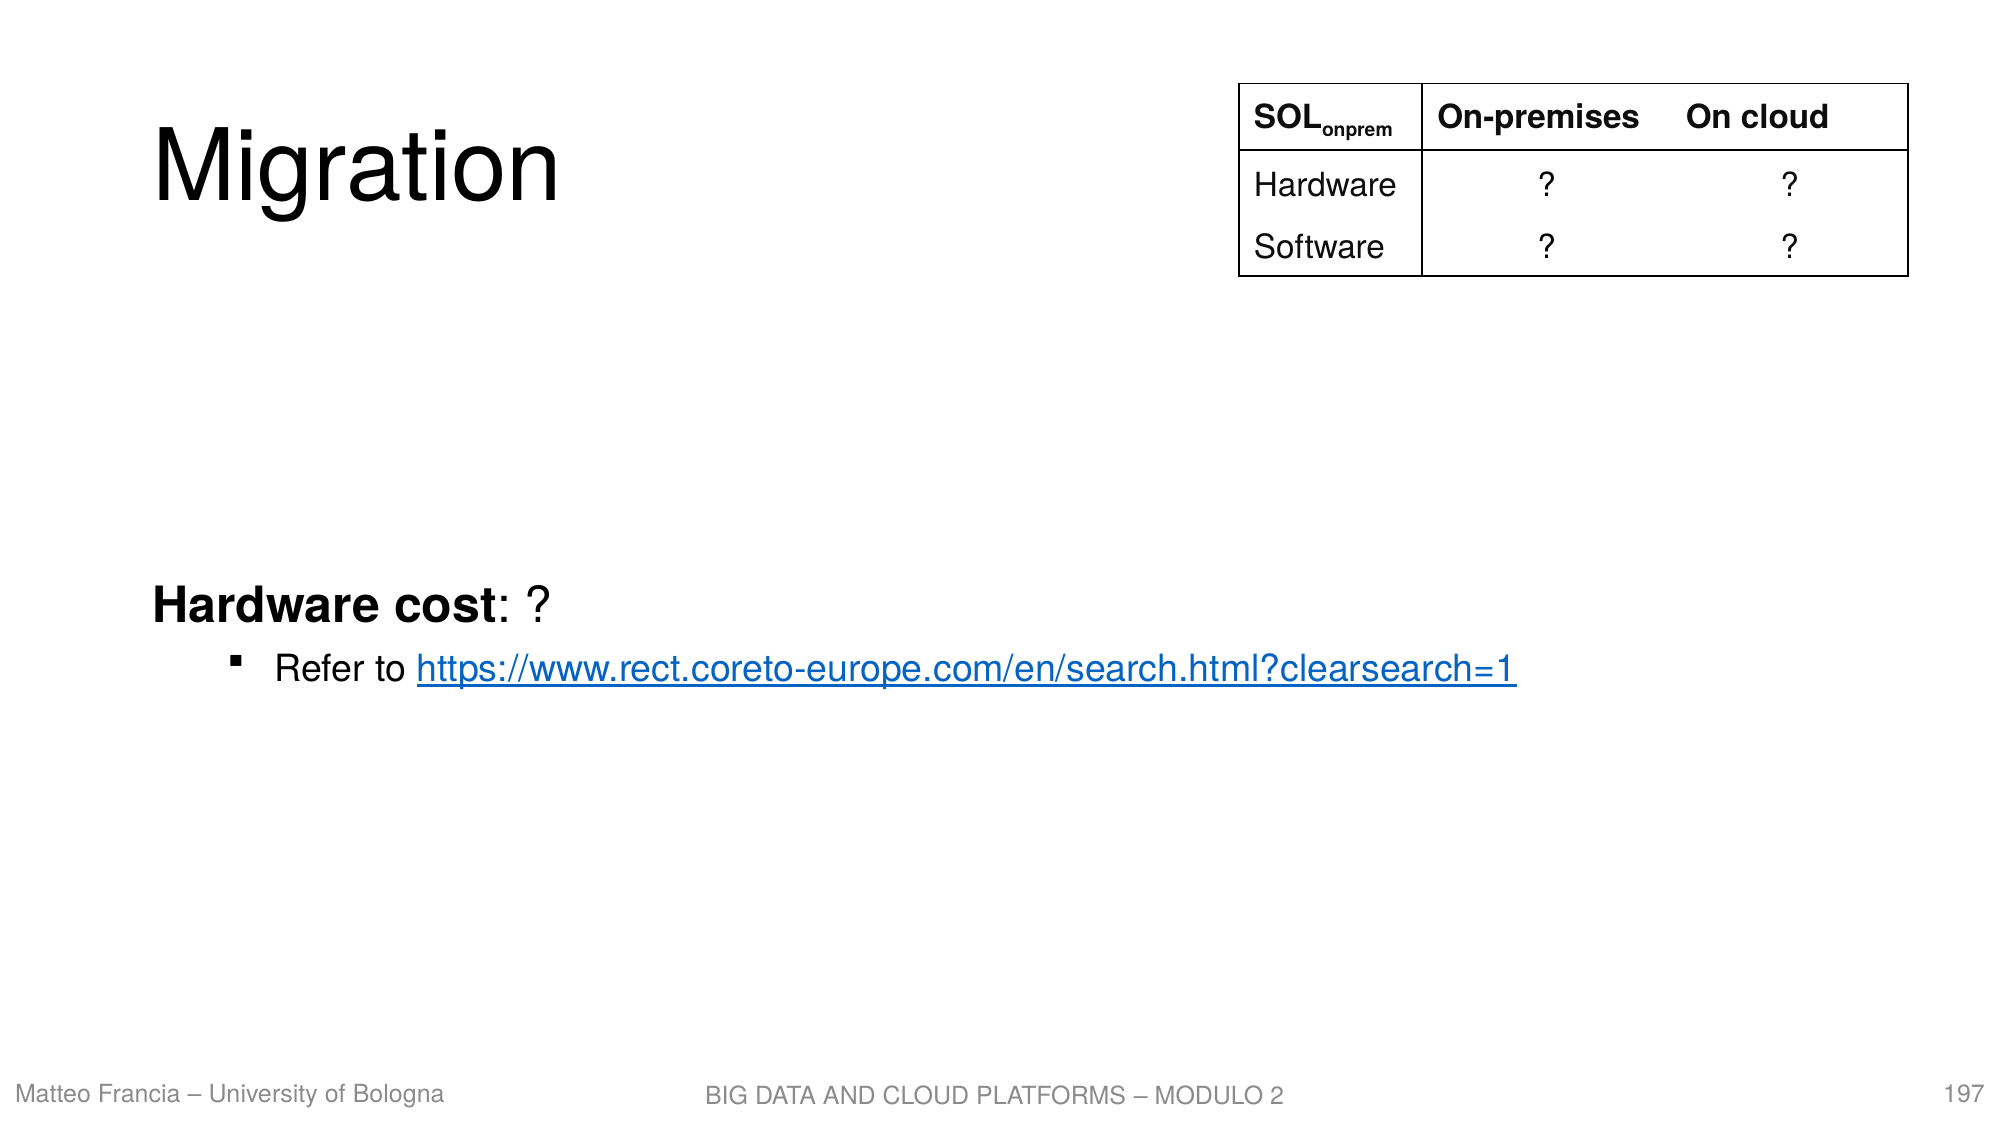

# Migration
| SOLonprem | On-premises | On cloud |
| --- | --- | --- |
| Hardware | ? | ? |
| Software | ? | ? |
Hardware cost: ?
Refer to https://www.rect.coreto-europe.com/en/search.html?clearsearch=1

197
Matteo Francia – University of Bologna